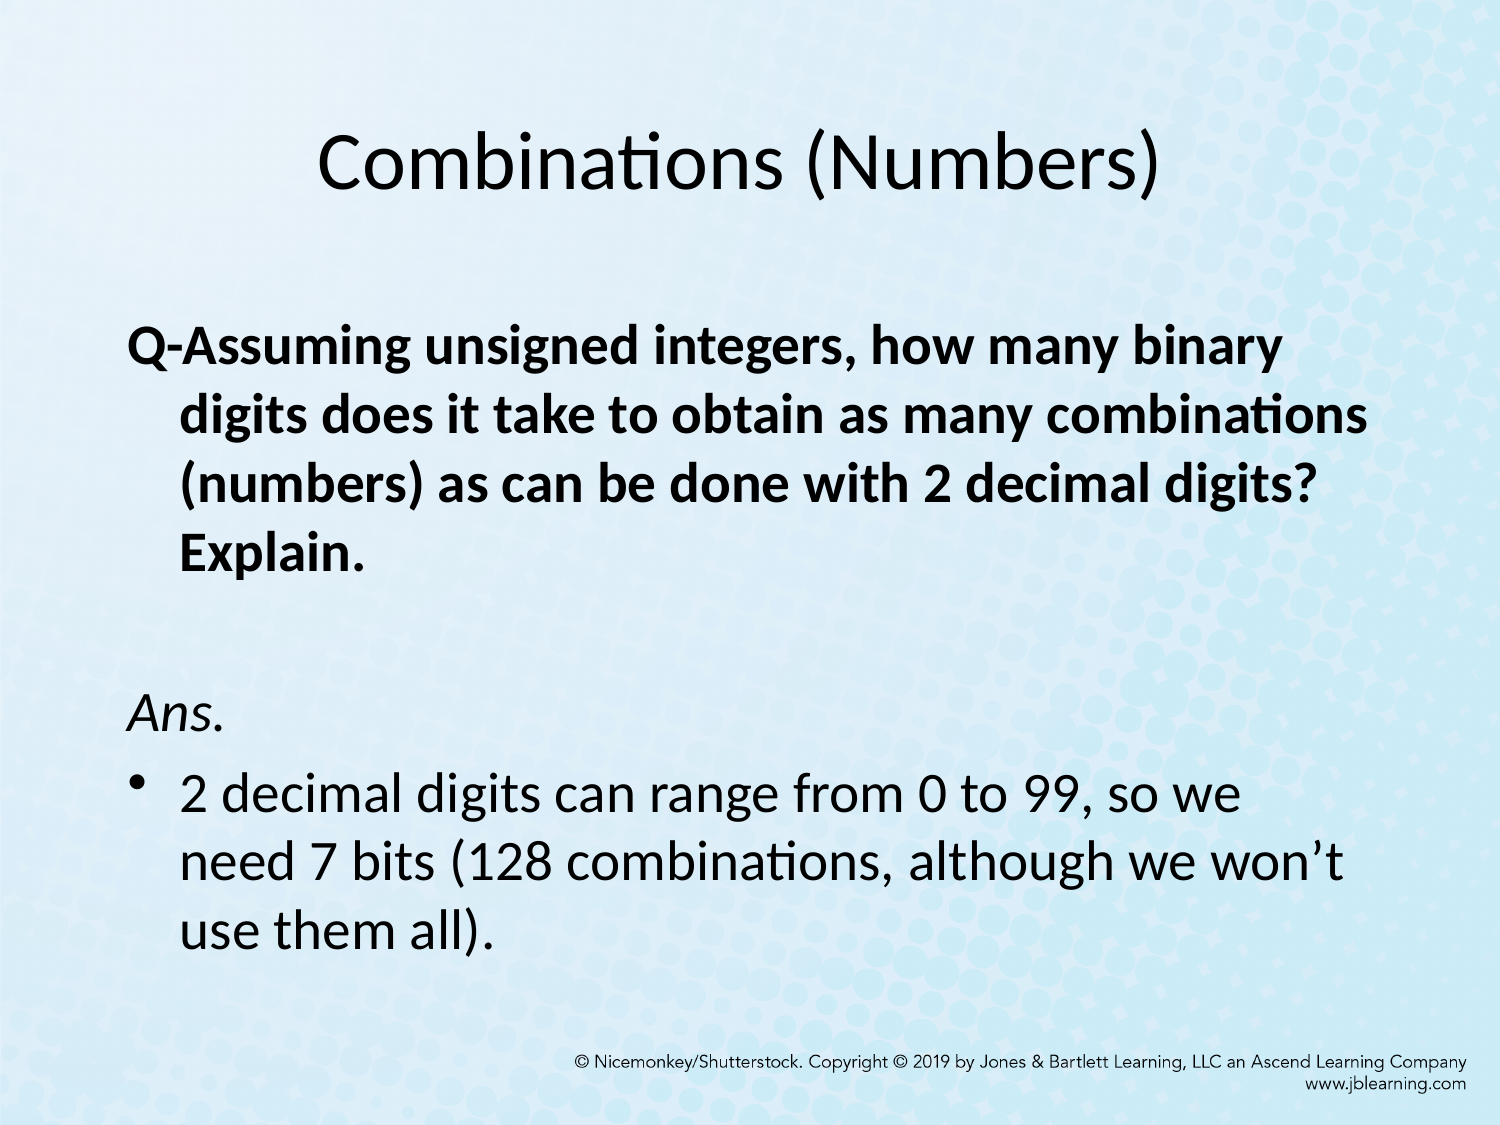

# Combinations (Numbers)
Q-Assuming unsigned integers, how many binary digits does it take to obtain as many combinations (numbers) as can be done with 2 decimal digits? Explain.

Ans.
2 decimal digits can range from 0 to 99, so we need 7 bits (128 combinations, although we won’t use them all).